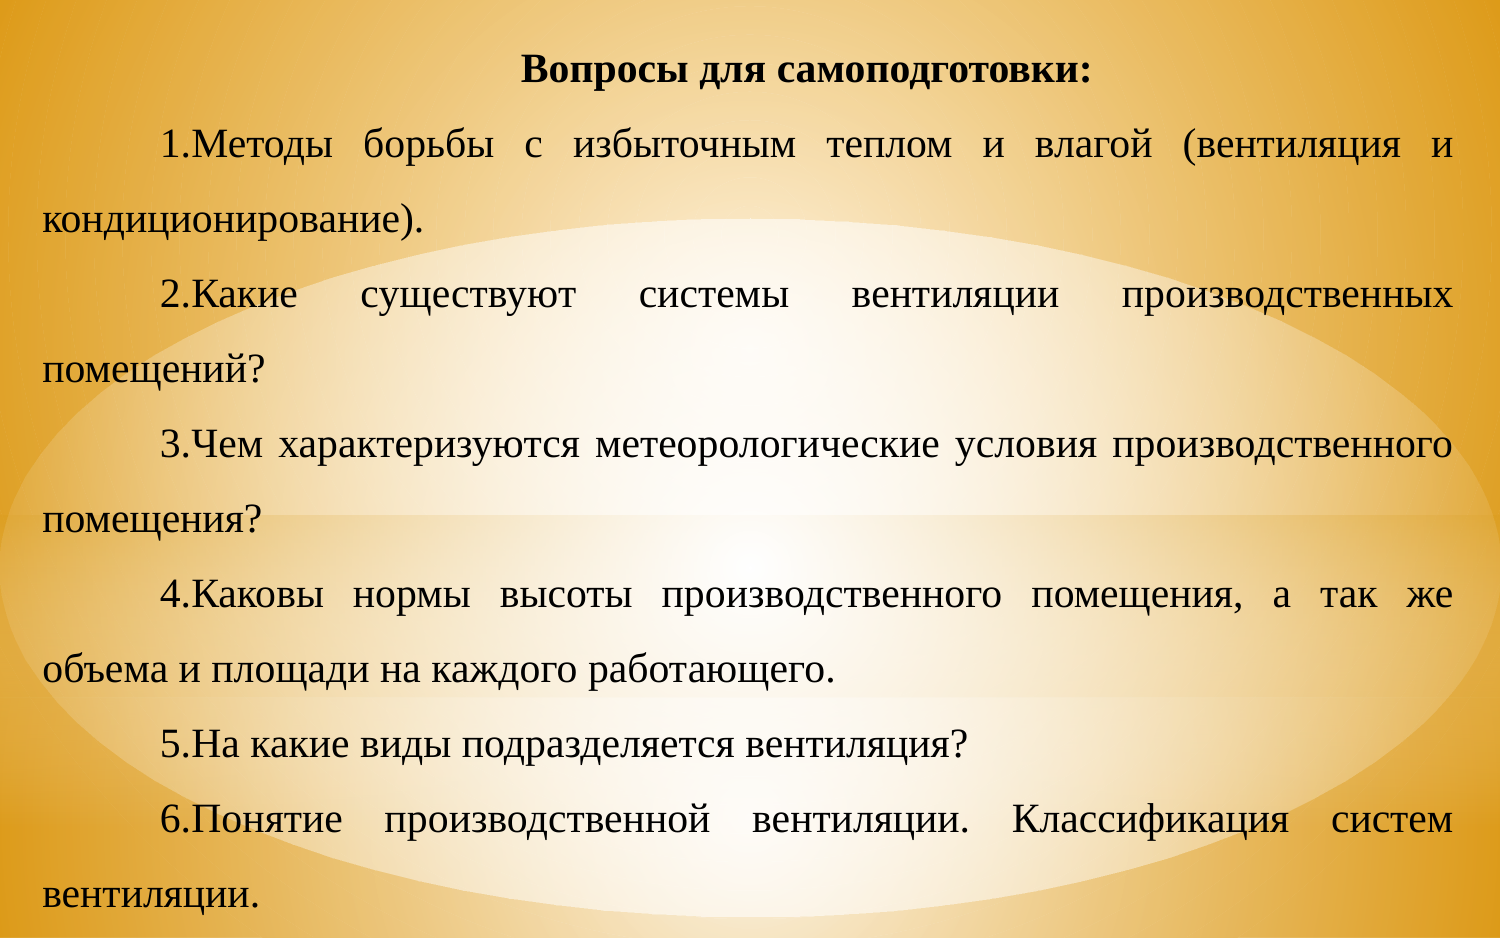

Вопросы для самоподготовки:
Методы борьбы с избыточным теплом и влагой (вентиляция и кондиционирование).
Какие существуют системы вентиляции производственных помещений?
Чем характеризуются метеорологические условия производственного помещения?
Каковы нормы высоты производственного помещения, а так же объема и площади на каждого работающего.
На какие виды подразделяется вентиляция?
Понятие производственной вентиляции. Классификация систем вентиляции.
Схема механической вентиляции, ее основные элементы.